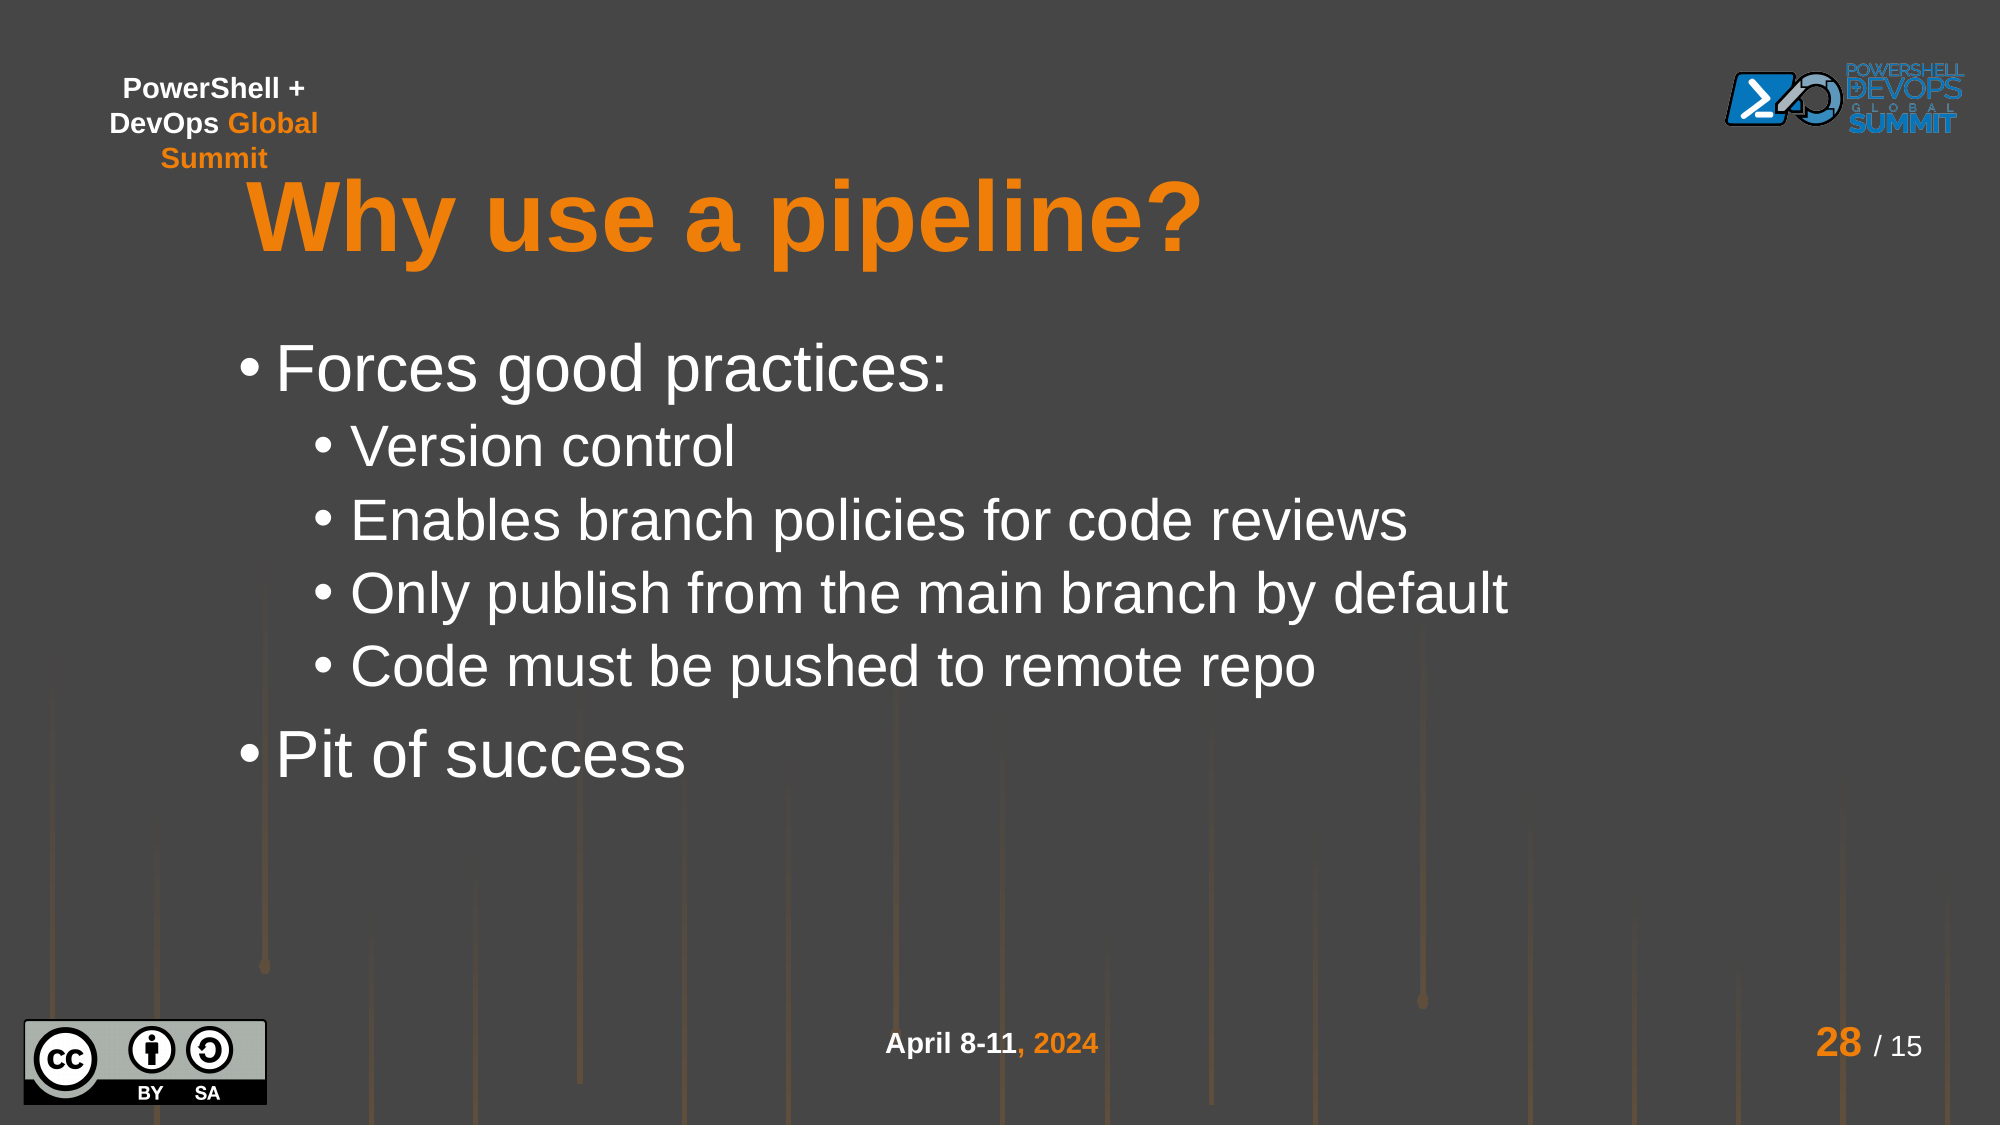

Why use a pipeline?
Forces good practices:
Version control
Enables branch policies for code reviews
Only publish from the main branch by default
Code must be pushed to remote repo
Pit of success